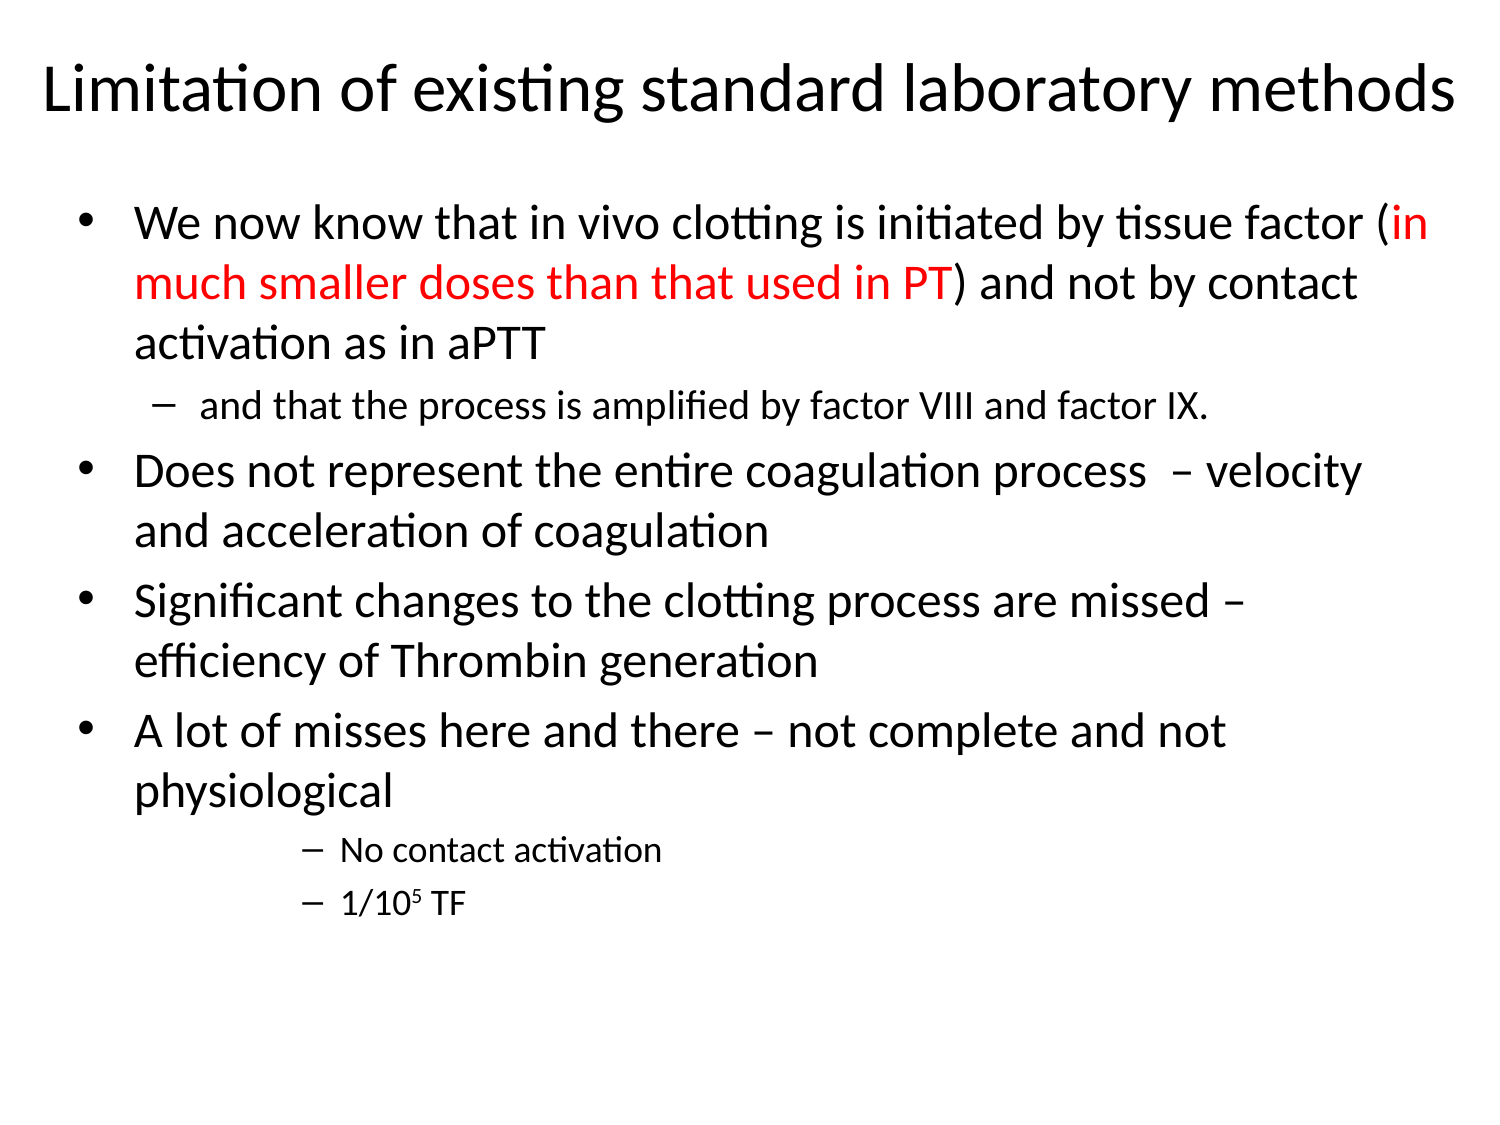

# Limitation of existing standard laboratory methods
We now know that in vivo clotting is initiated by tissue factor (in much smaller doses than that used in PT) and not by contact activation as in aPTT
and that the process is amplified by factor VIII and factor IX.
Does not represent the entire coagulation process  – velocity and acceleration of coagulation
Significant changes to the clotting process are missed – efficiency of Thrombin generation
A lot of misses here and there – not complete and not physiological
No contact activation
1/105 TF